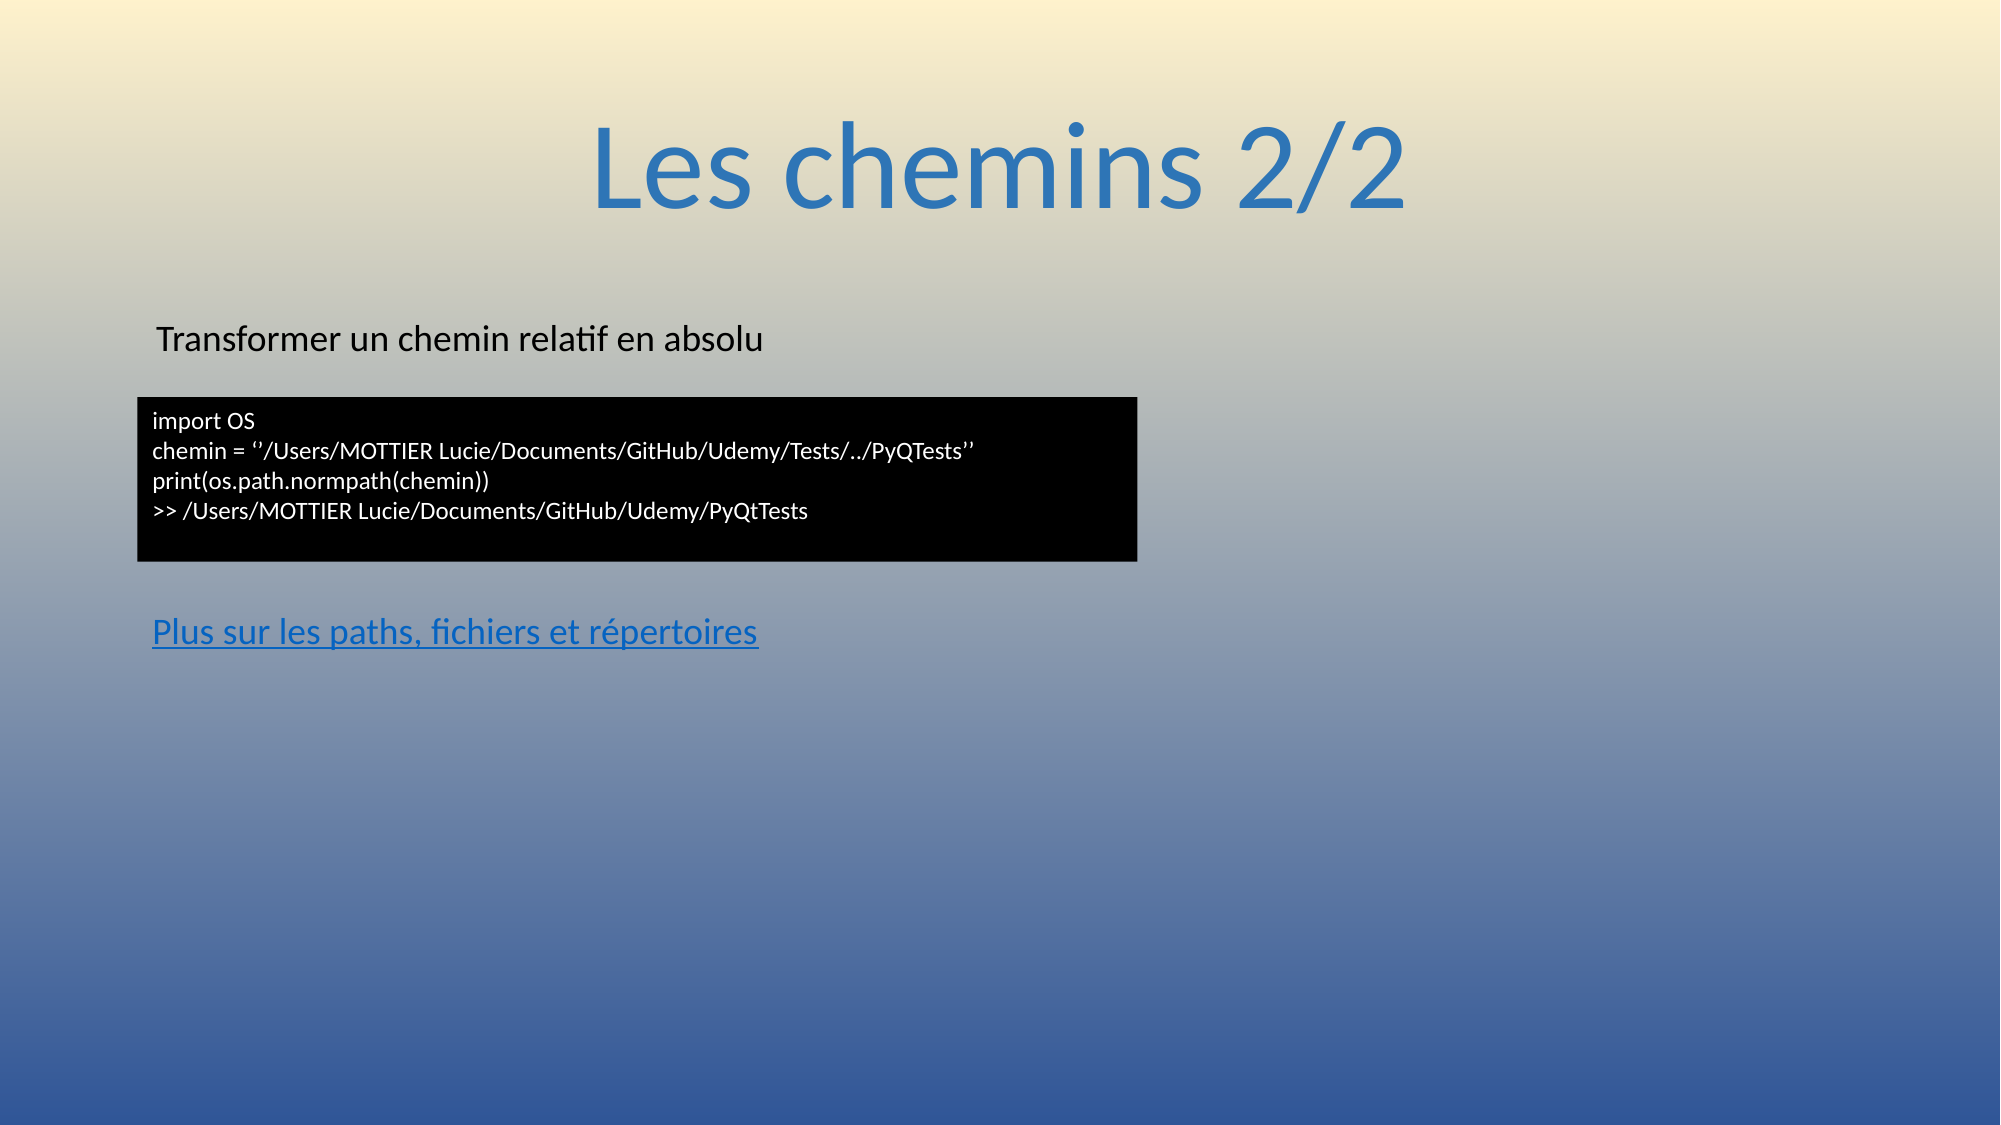

# Les chemins 2/2
Transformer un chemin relatif en absolu
import OS
chemin = ‘’/Users/MOTTIER Lucie/Documents/GitHub/Udemy/Tests/../PyQTests’’
print(os.path.normpath(chemin))
>> /Users/MOTTIER Lucie/Documents/GitHub/Udemy/PyQtTests

Plus sur les paths, fichiers et répertoires

110